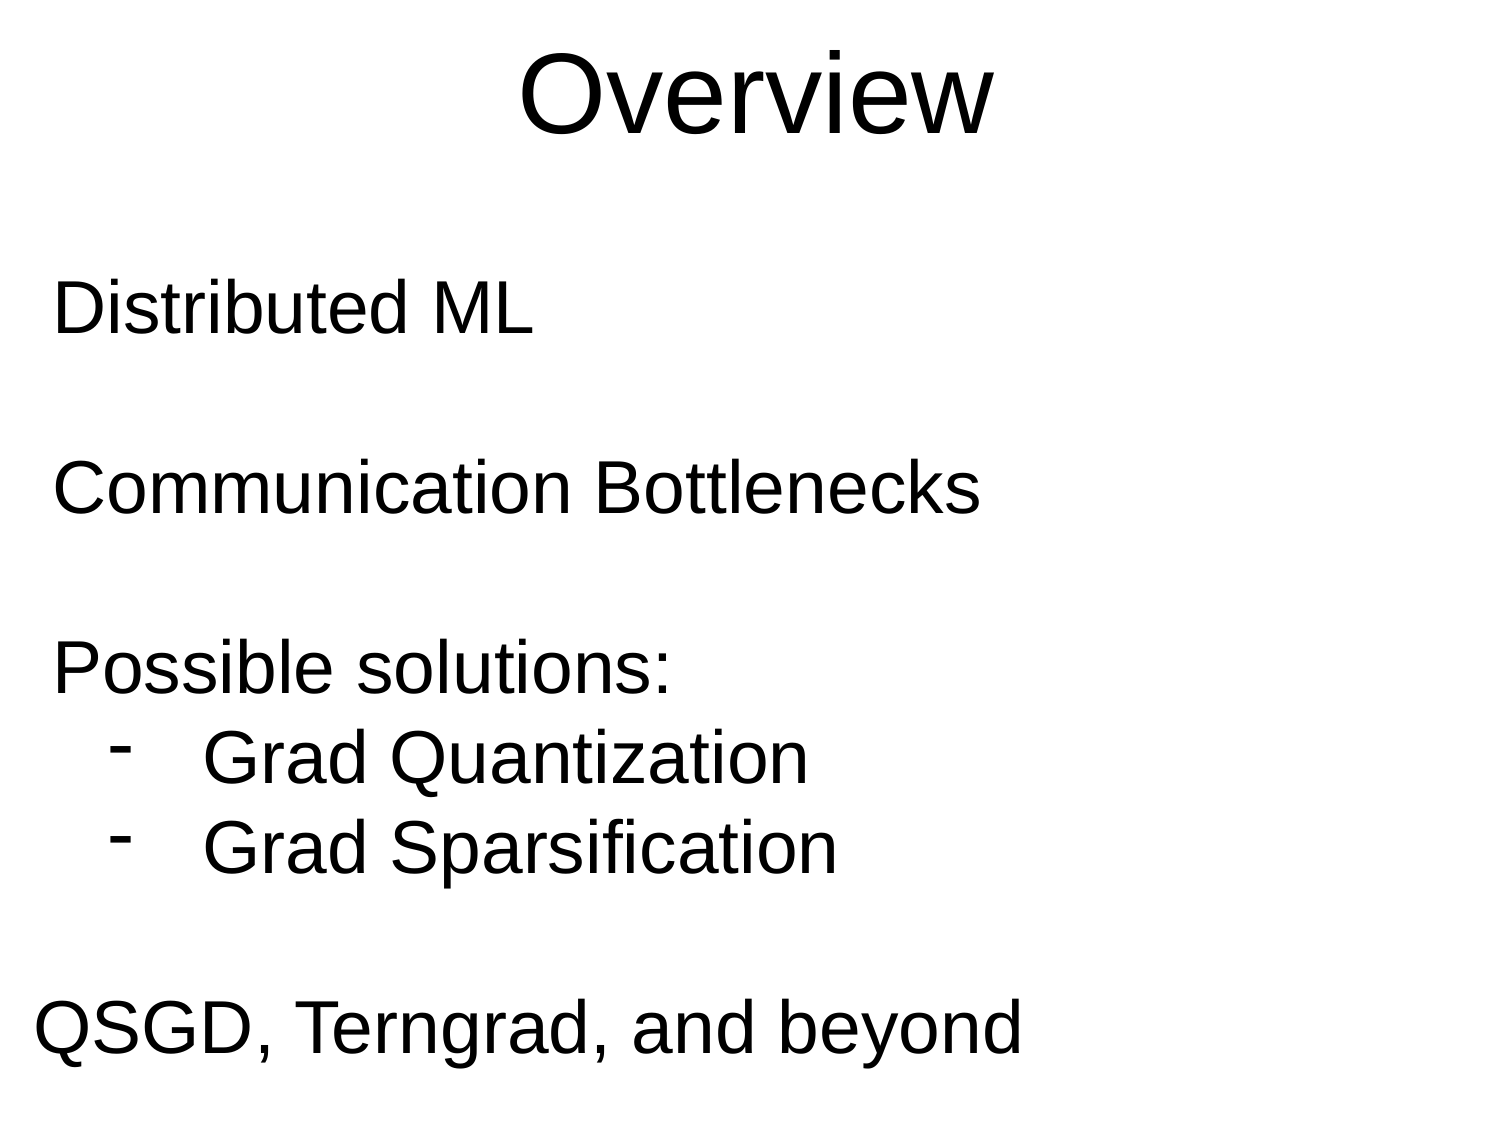

# Overview

Distributed ML

Communication Bottlenecks

Possible solutions:
Grad Quantization
Grad Sparsification

QSGD, Terngrad, and beyond